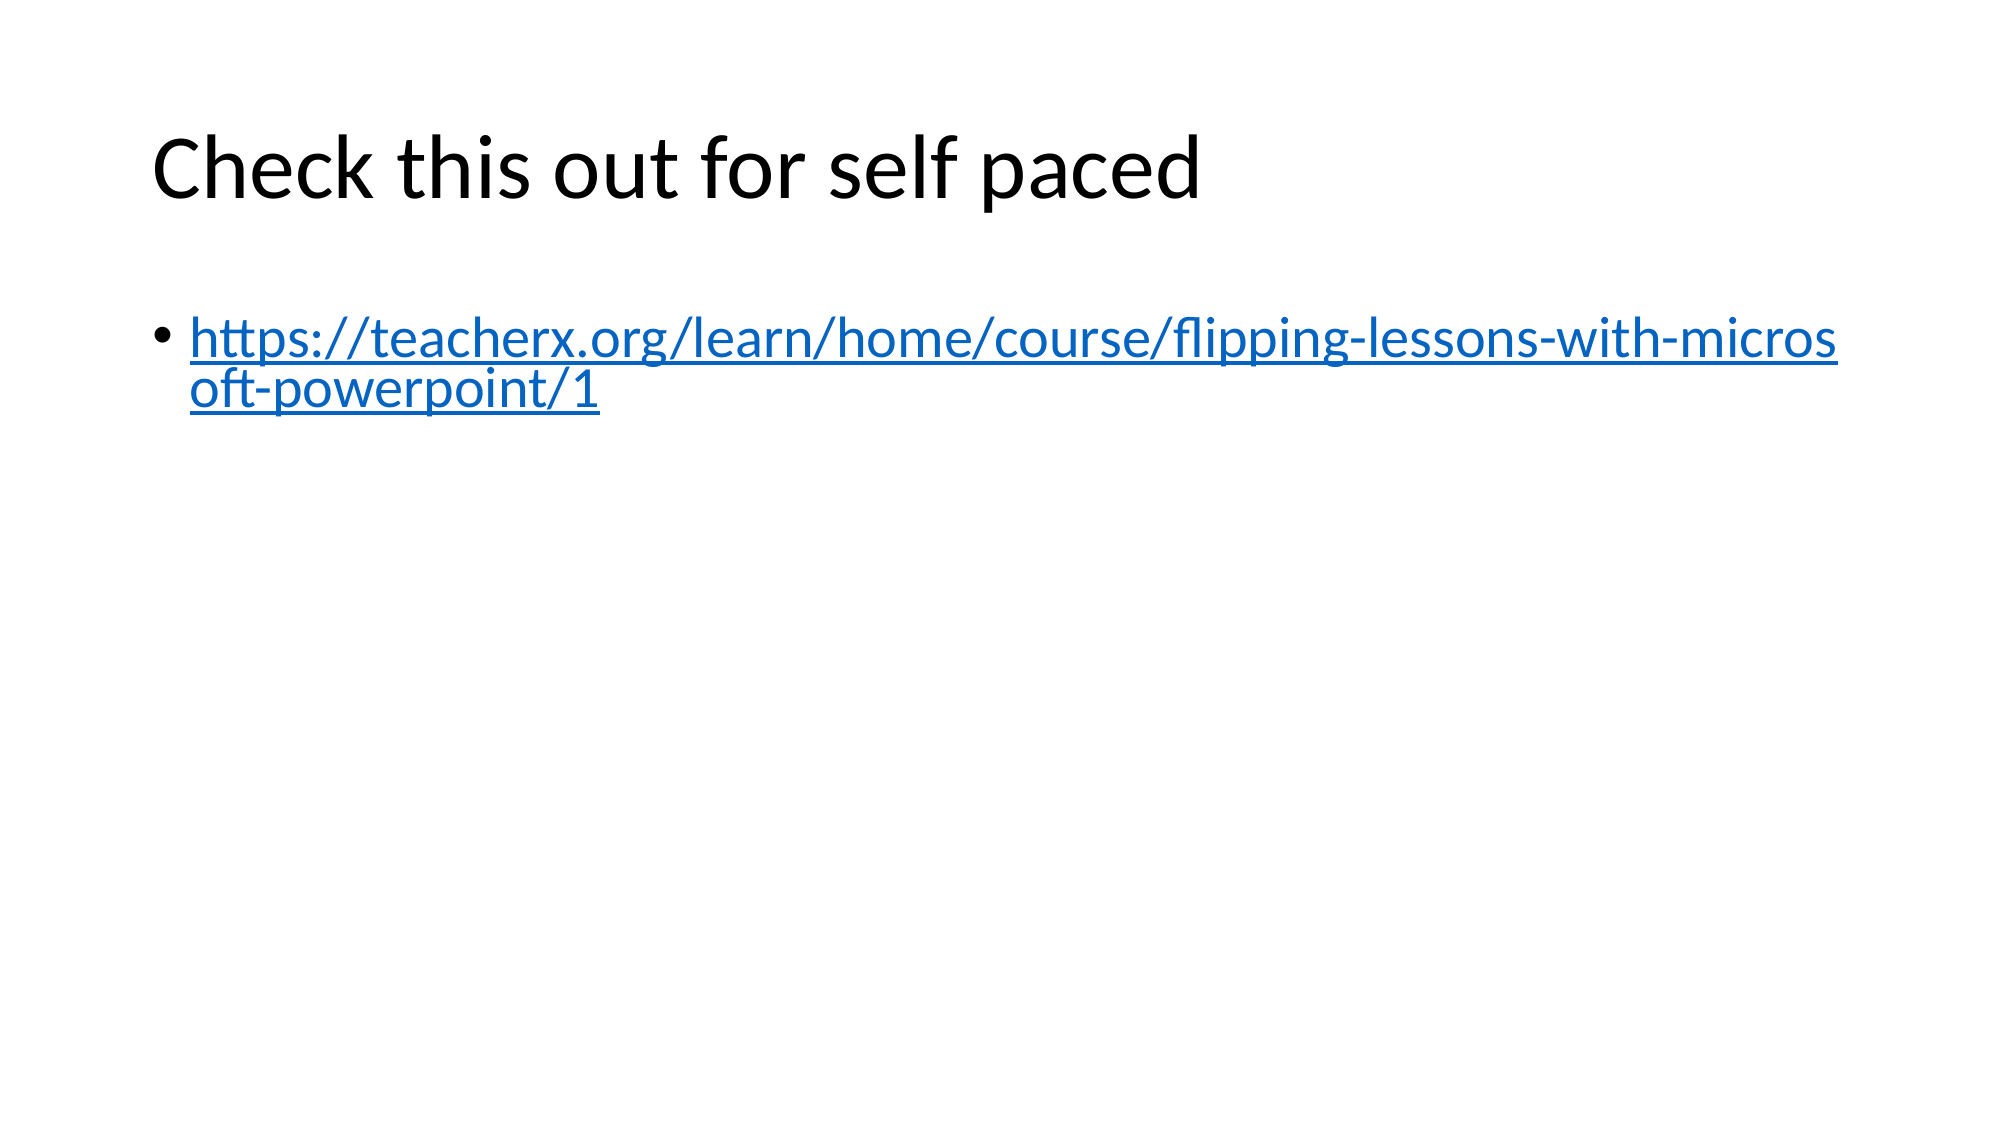

# Check this out for self paced
https://teacherx.org/learn/home/course/flipping-lessons-with-microsoft-powerpoint/1